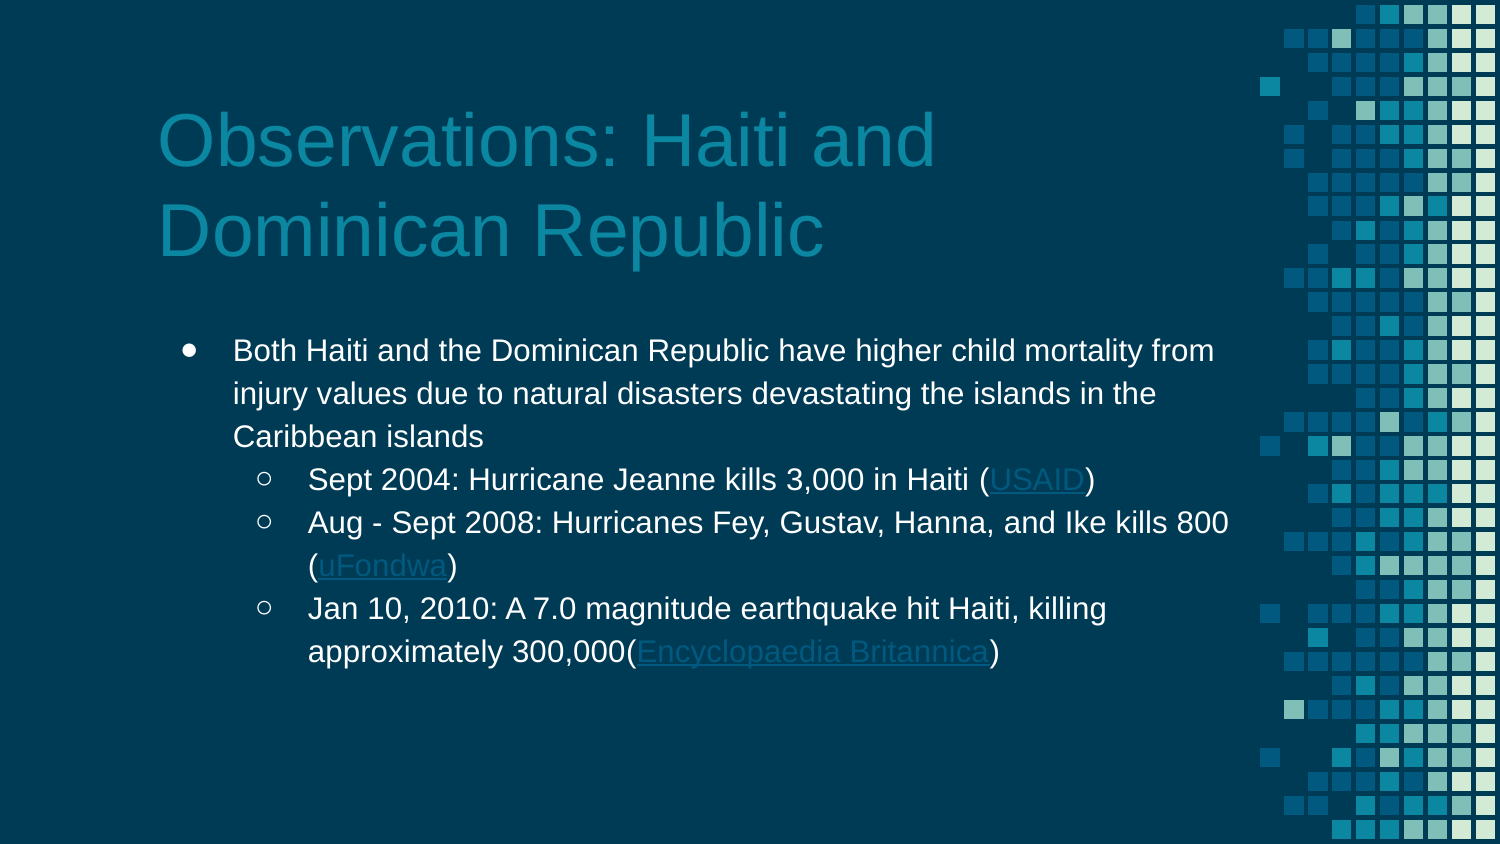

Observations: Haiti and Dominican Republic
Both Haiti and the Dominican Republic have higher child mortality from injury values due to natural disasters devastating the islands in the Caribbean islands
Sept 2004: Hurricane Jeanne kills 3,000 in Haiti (USAID)
Aug - Sept 2008: Hurricanes Fey, Gustav, Hanna, and Ike kills 800 (uFondwa)
Jan 10, 2010: A 7.0 magnitude earthquake hit Haiti, killing approximately 300,000(Encyclopaedia Britannica)